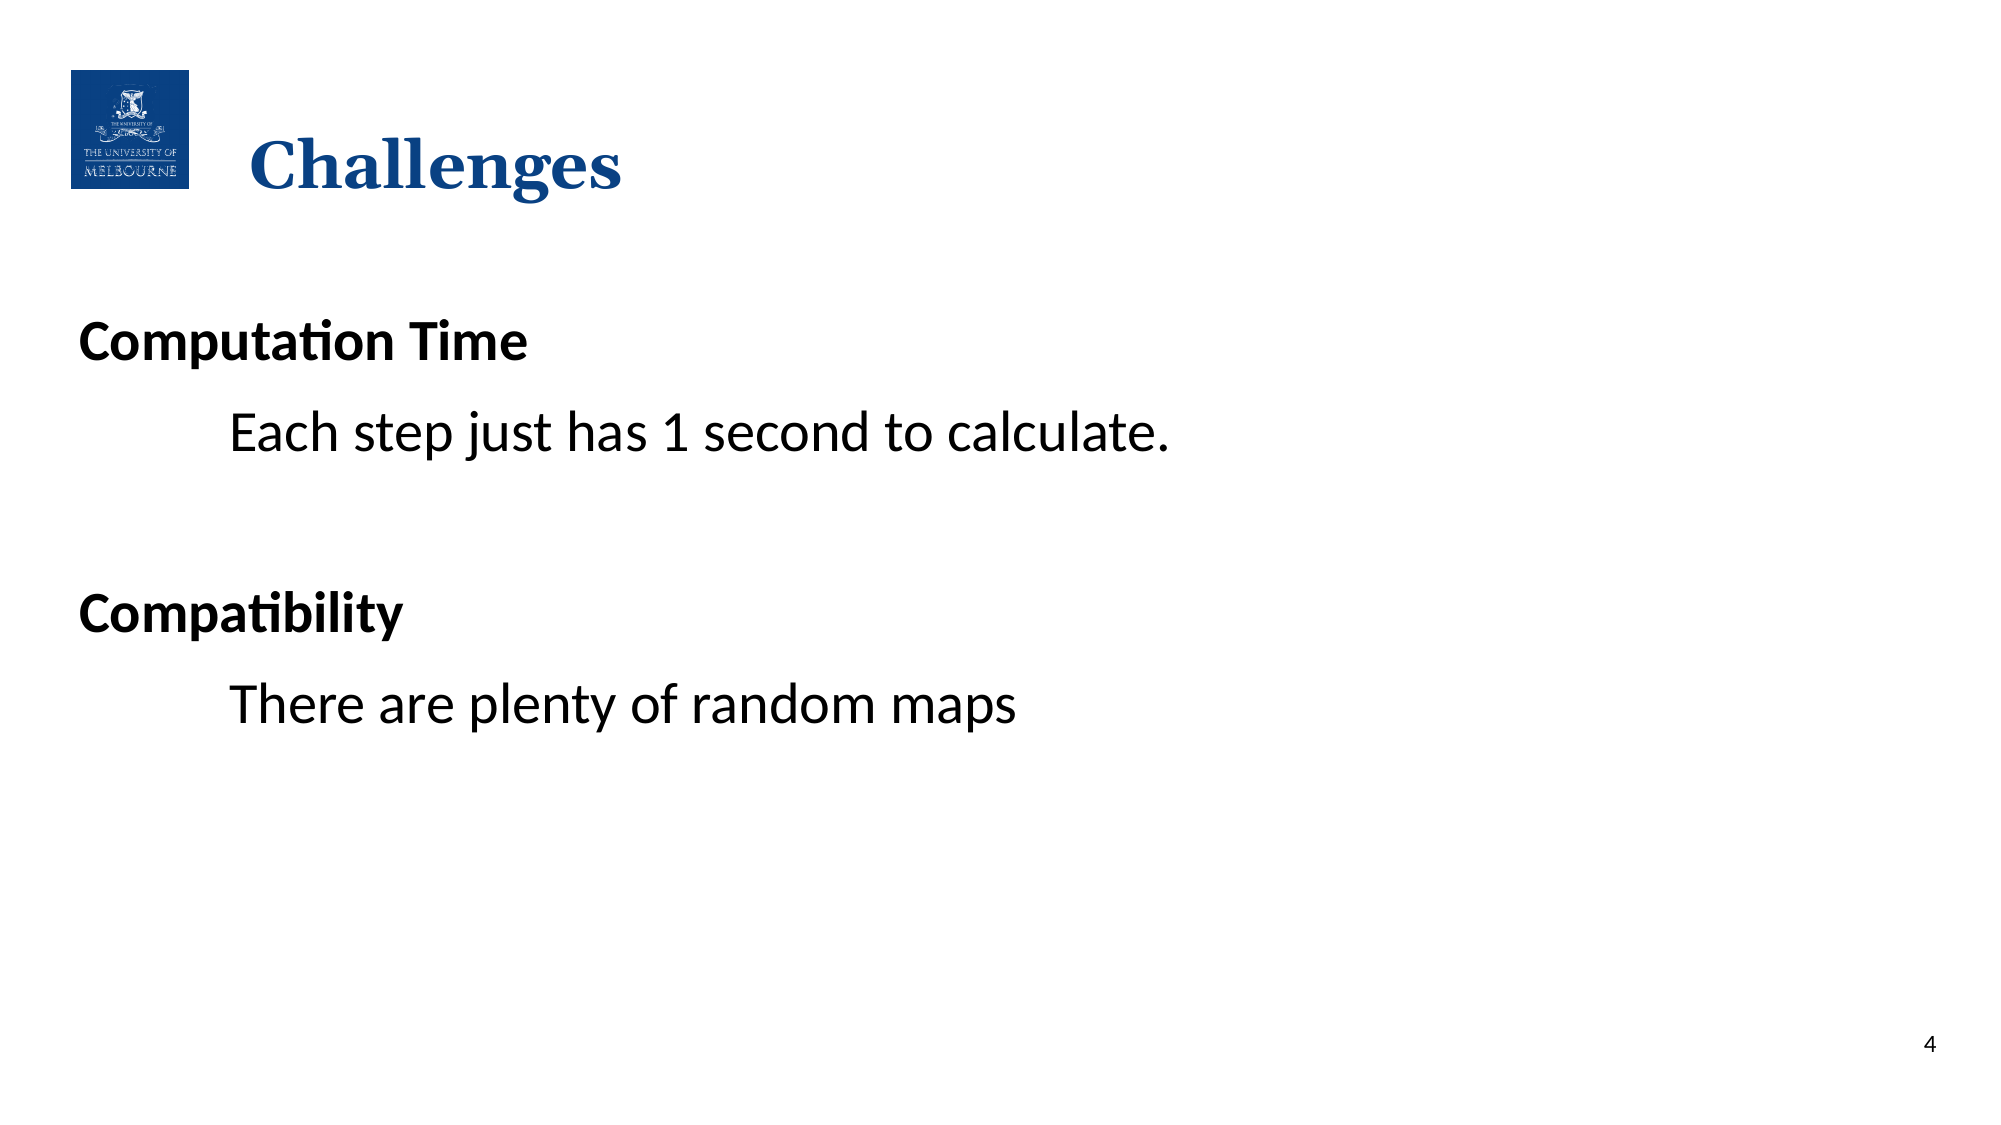

# Challenges
Computation Time
	Each step just has 1 second to calculate.

Compatibility
	There are plenty of random maps
4